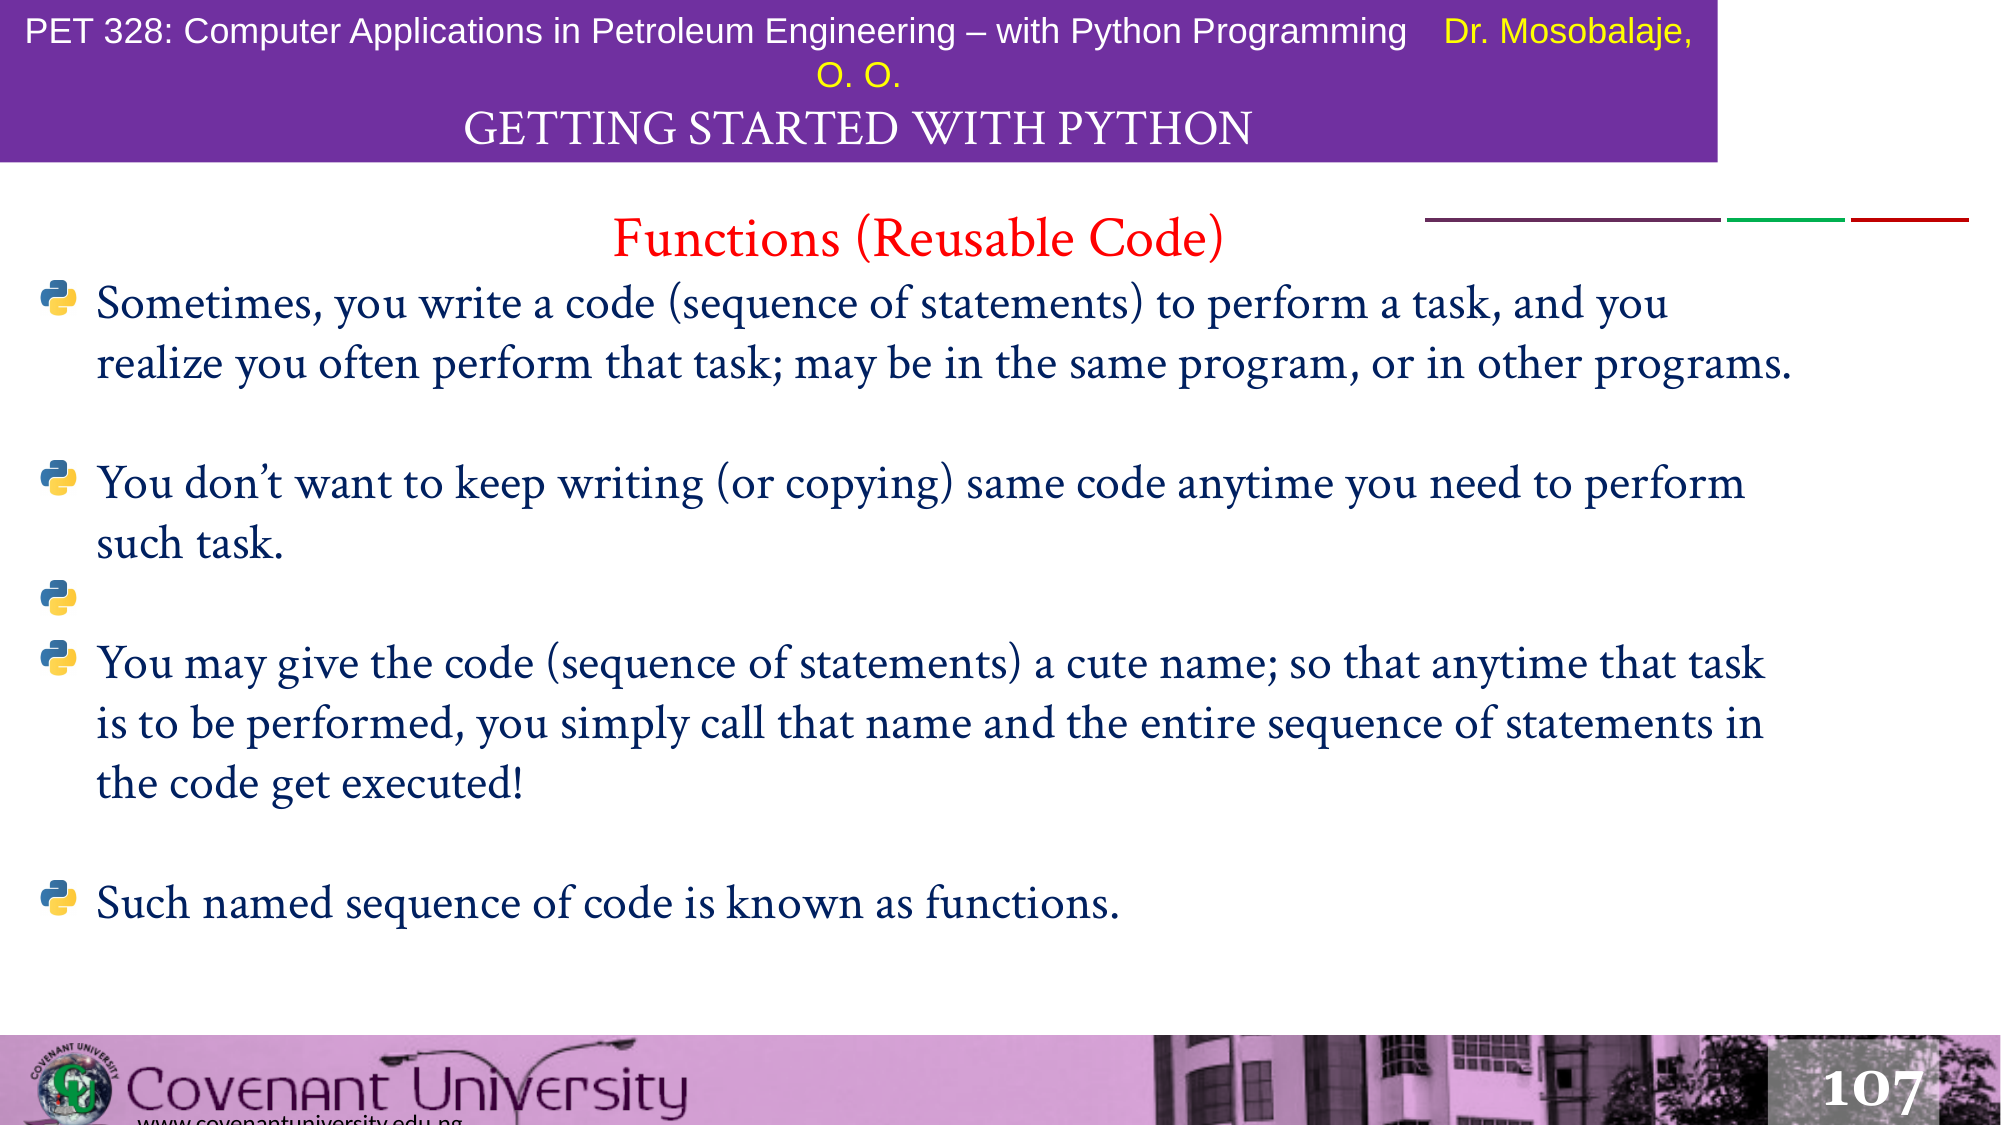

PET 328: Computer Applications in Petroleum Engineering – with Python Programming	Dr. Mosobalaje, O. O.
GETTING STARTED WITH PYTHON

Functions (Reusable Code)
Sometimes, you write a code (sequence of statements) to perform a task, and you realize you often perform that task; may be in the same program, or in other programs.

You don’t want to keep writing (or copying) same code anytime you need to perform such task.

You may give the code (sequence of statements) a cute name; so that anytime that task is to be performed, you simply call that name and the entire sequence of statements in the code get executed!

Such named sequence of code is known as functions.